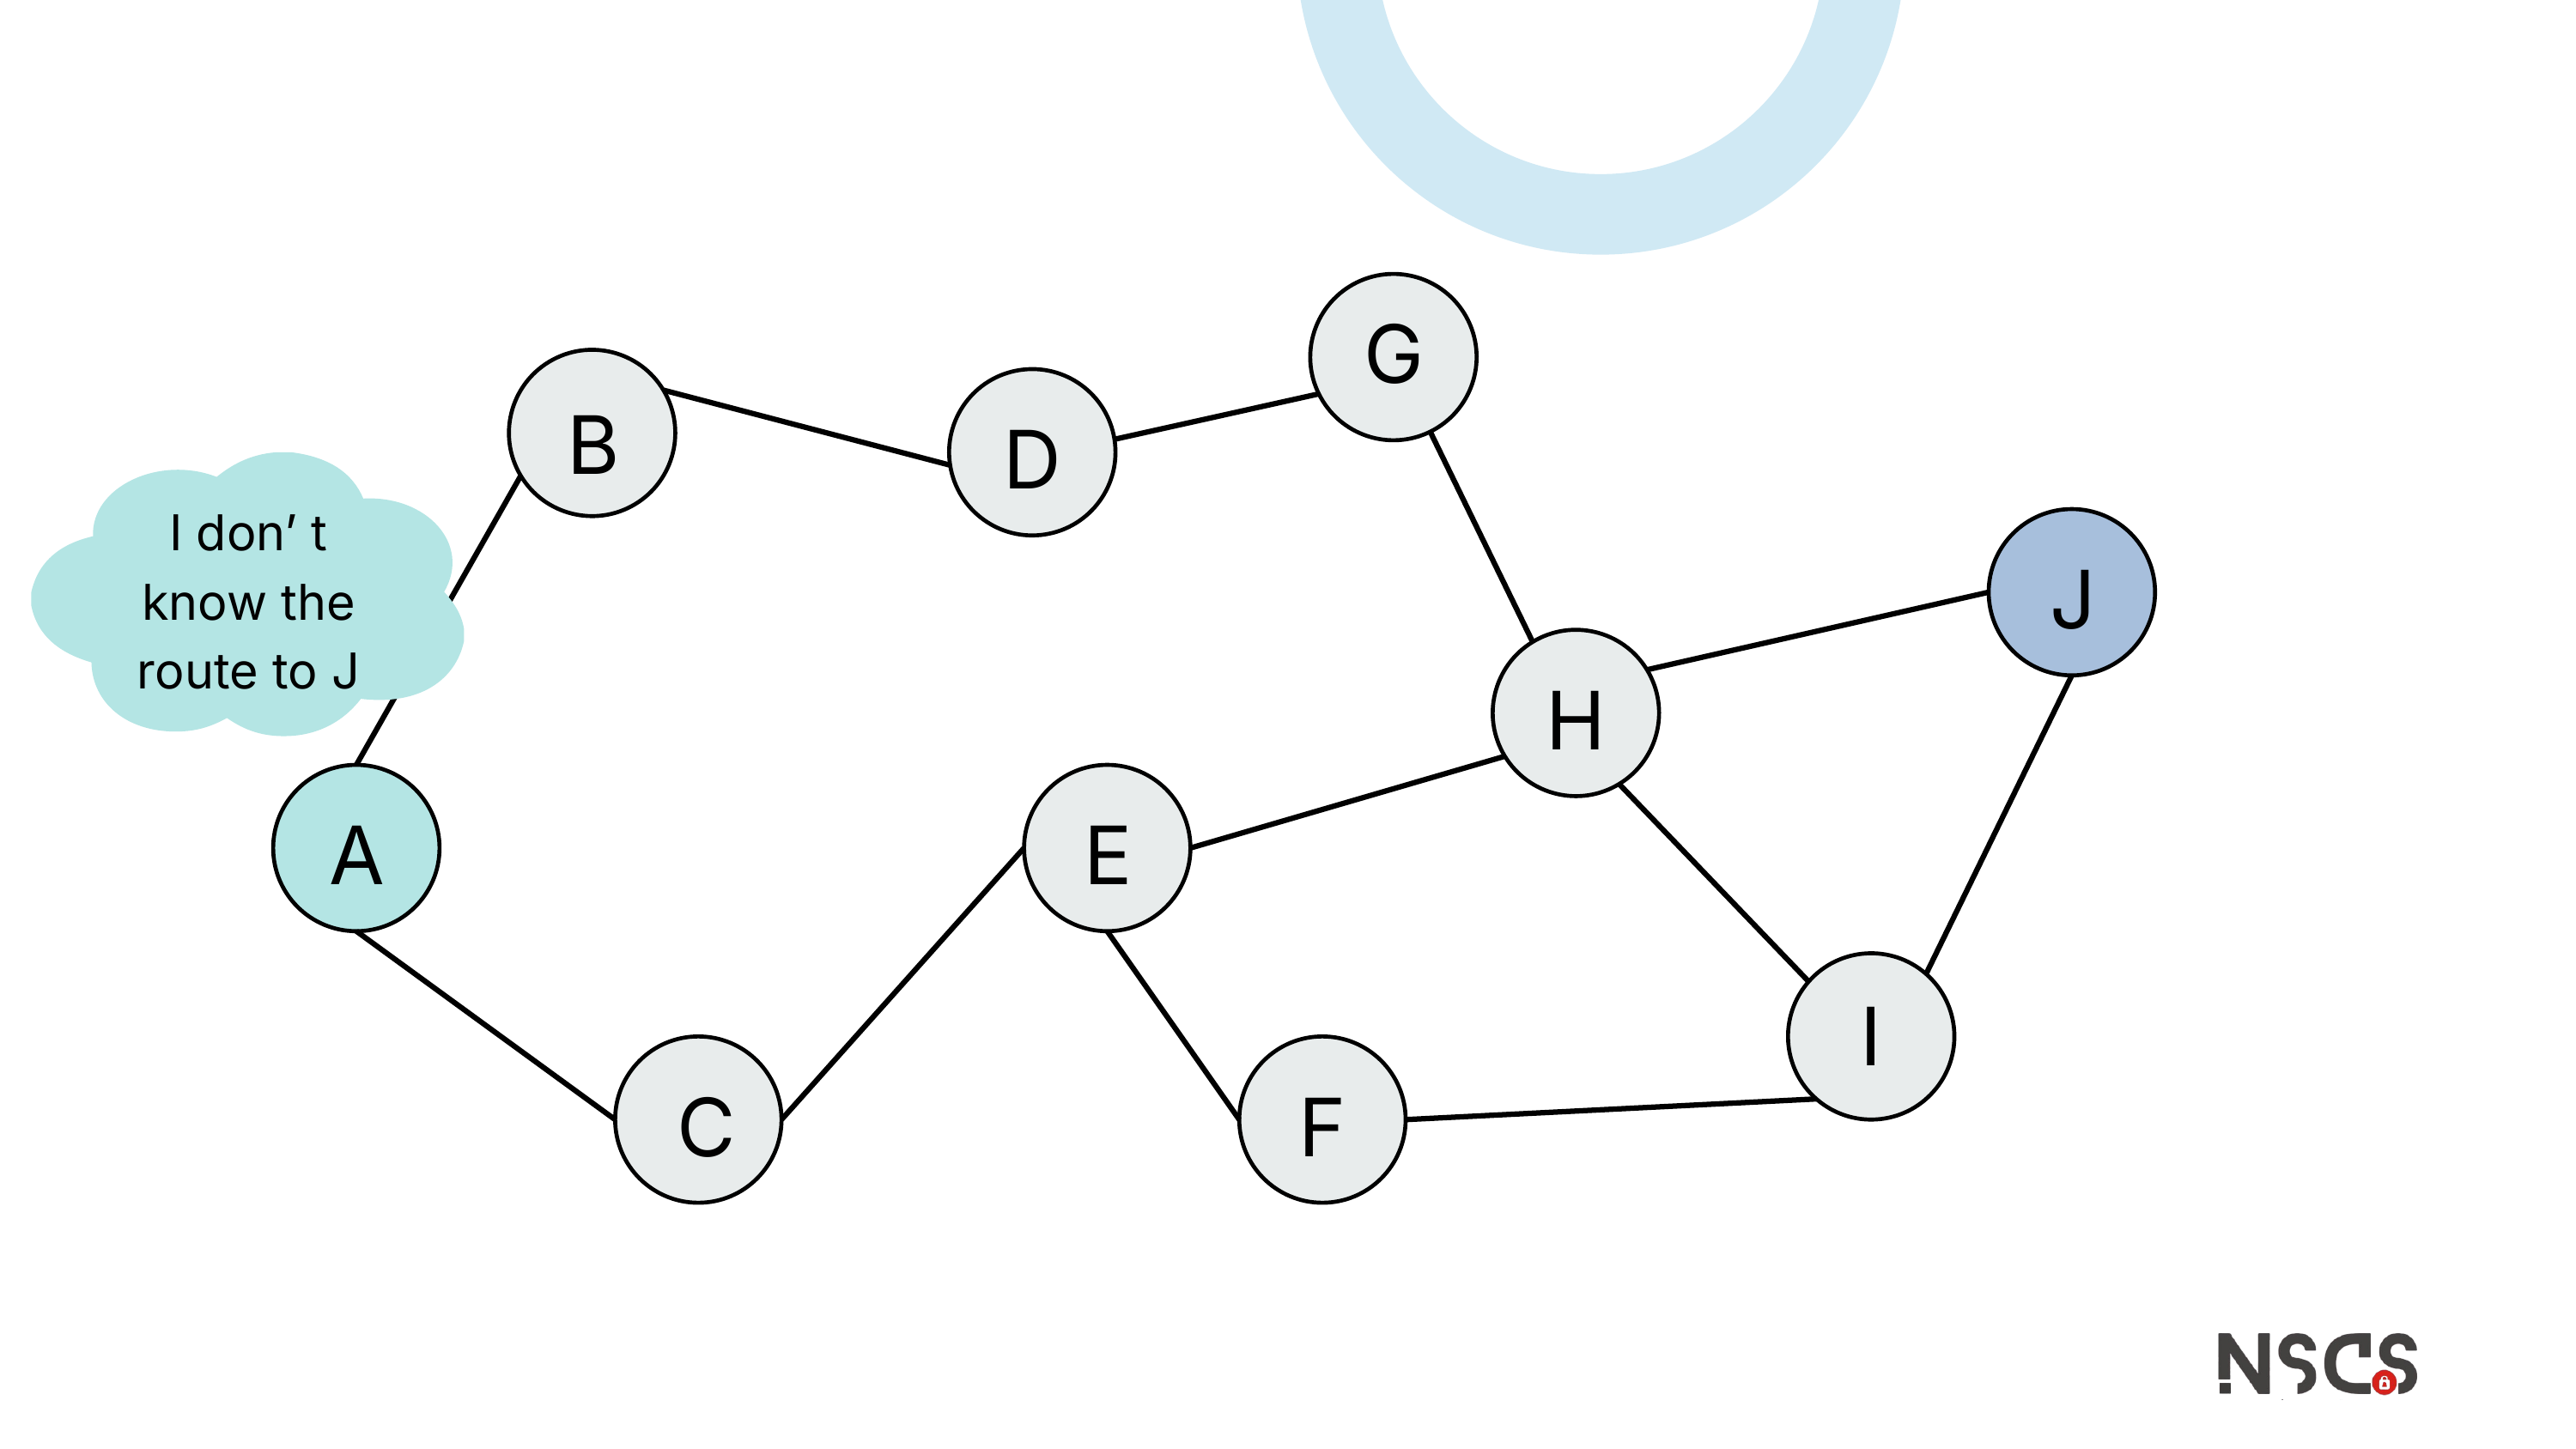

G

B

D

I don’ t know the route to J

J

H

A
E

I

C
F